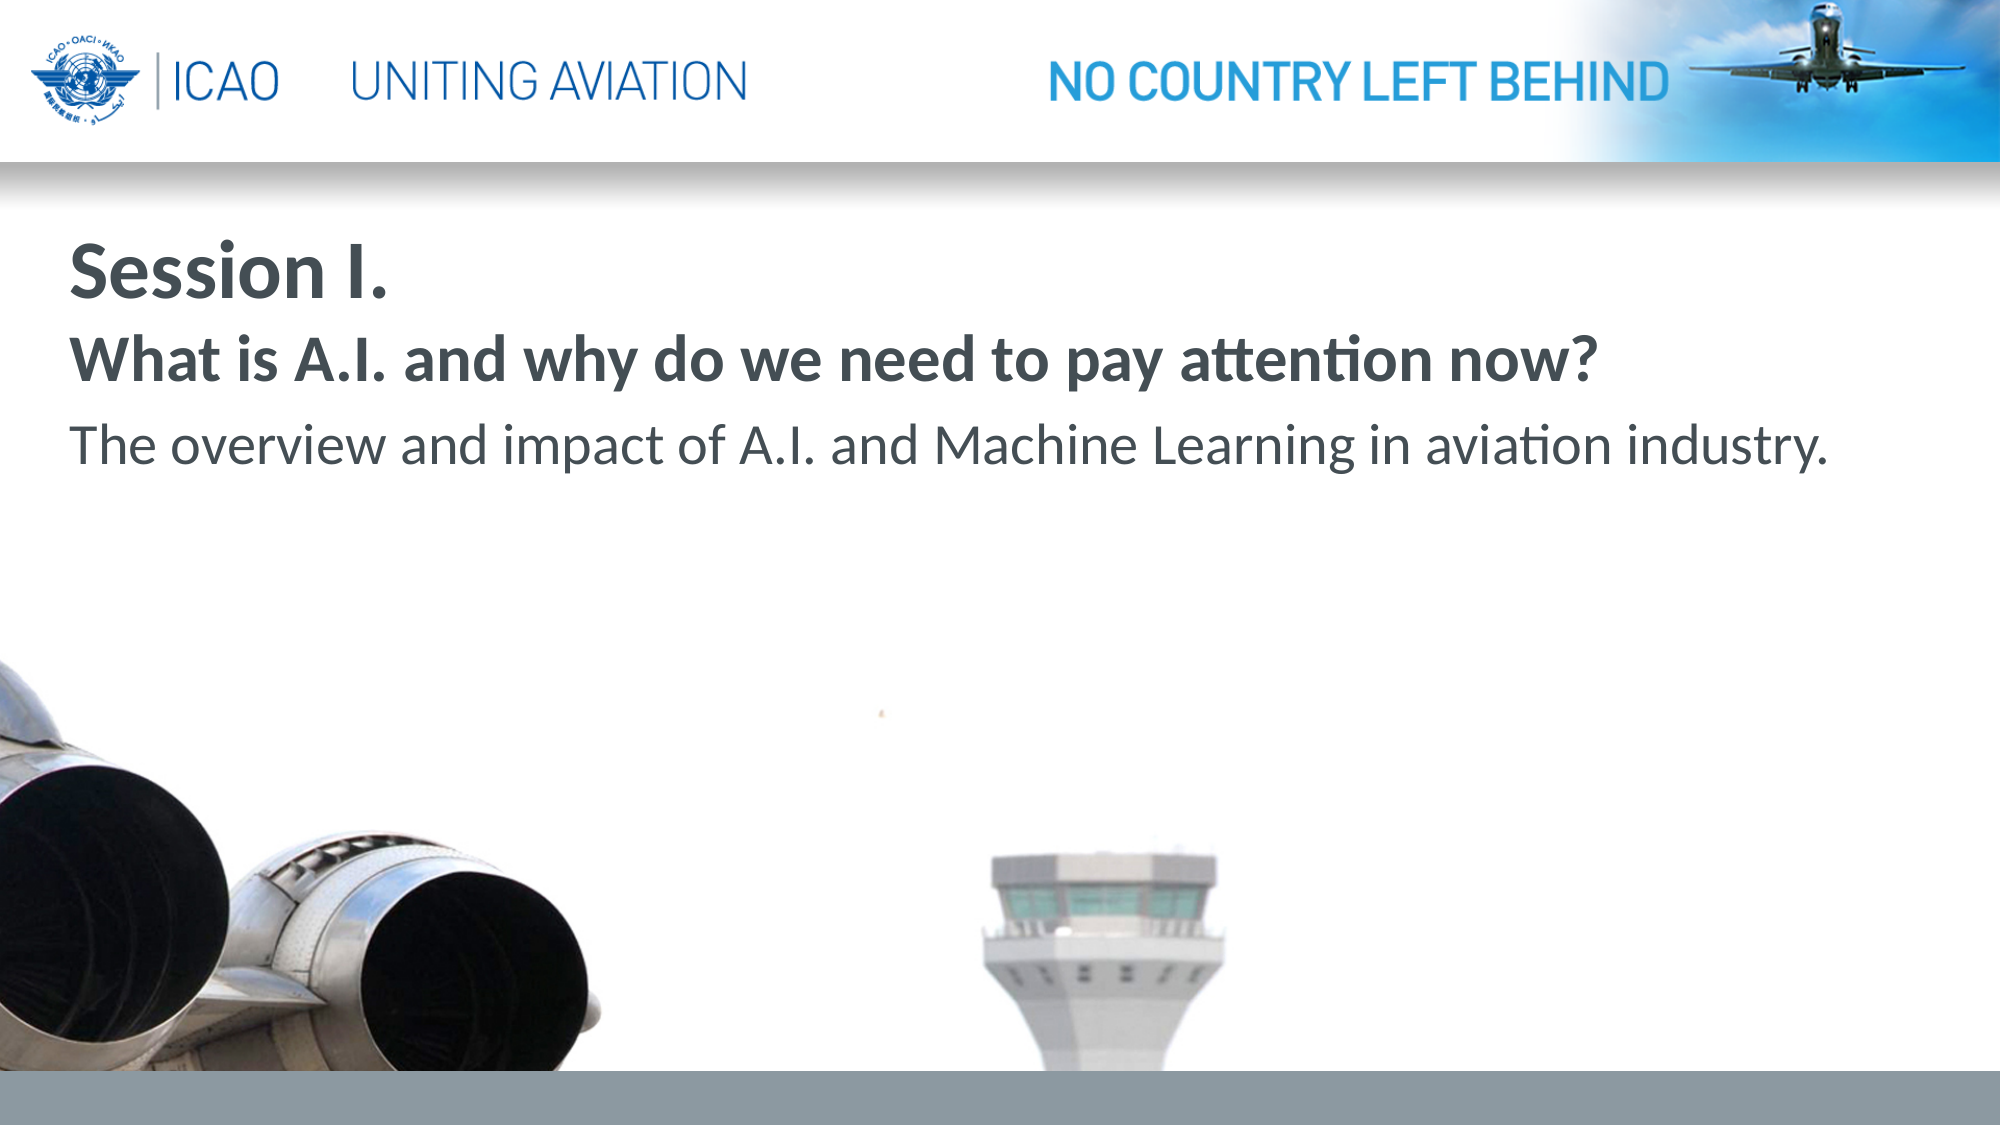

Session I.
What is A.I. and why do we need to pay attention now?
The overview and impact of A.I. and Machine Learning in aviation industry.